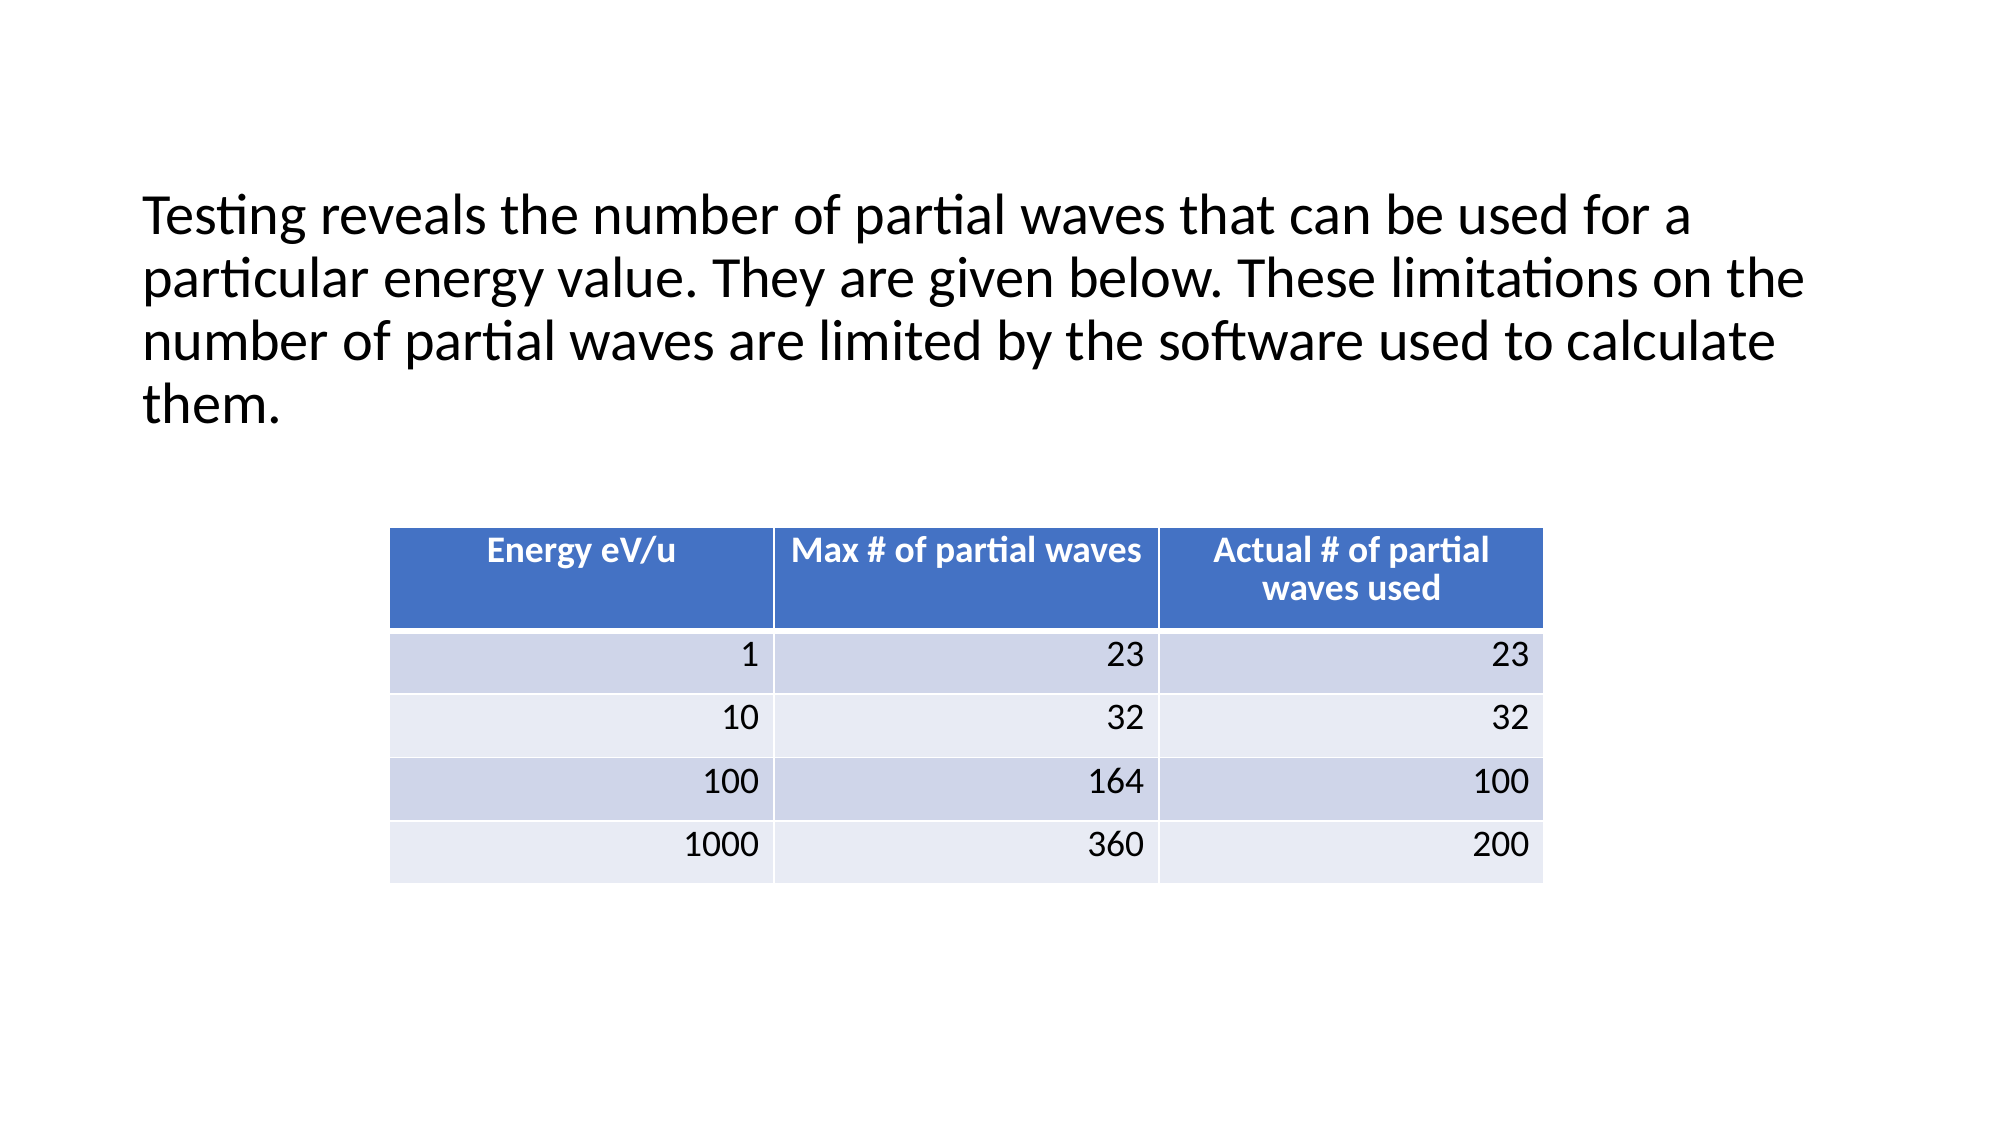

Testing reveals the number of partial waves that can be used for a particular energy value. They are given below. These limitations on the number of partial waves are limited by the software used to calculate them.

| Energy eV/u | Max # of partial waves | Actual # of partial waves used |
| --- | --- | --- |
| 1 | 23 | 23 |
| 10 | 32 | 32 |
| 100 | 164 | 100 |
| 1000 | 360 | 200 |